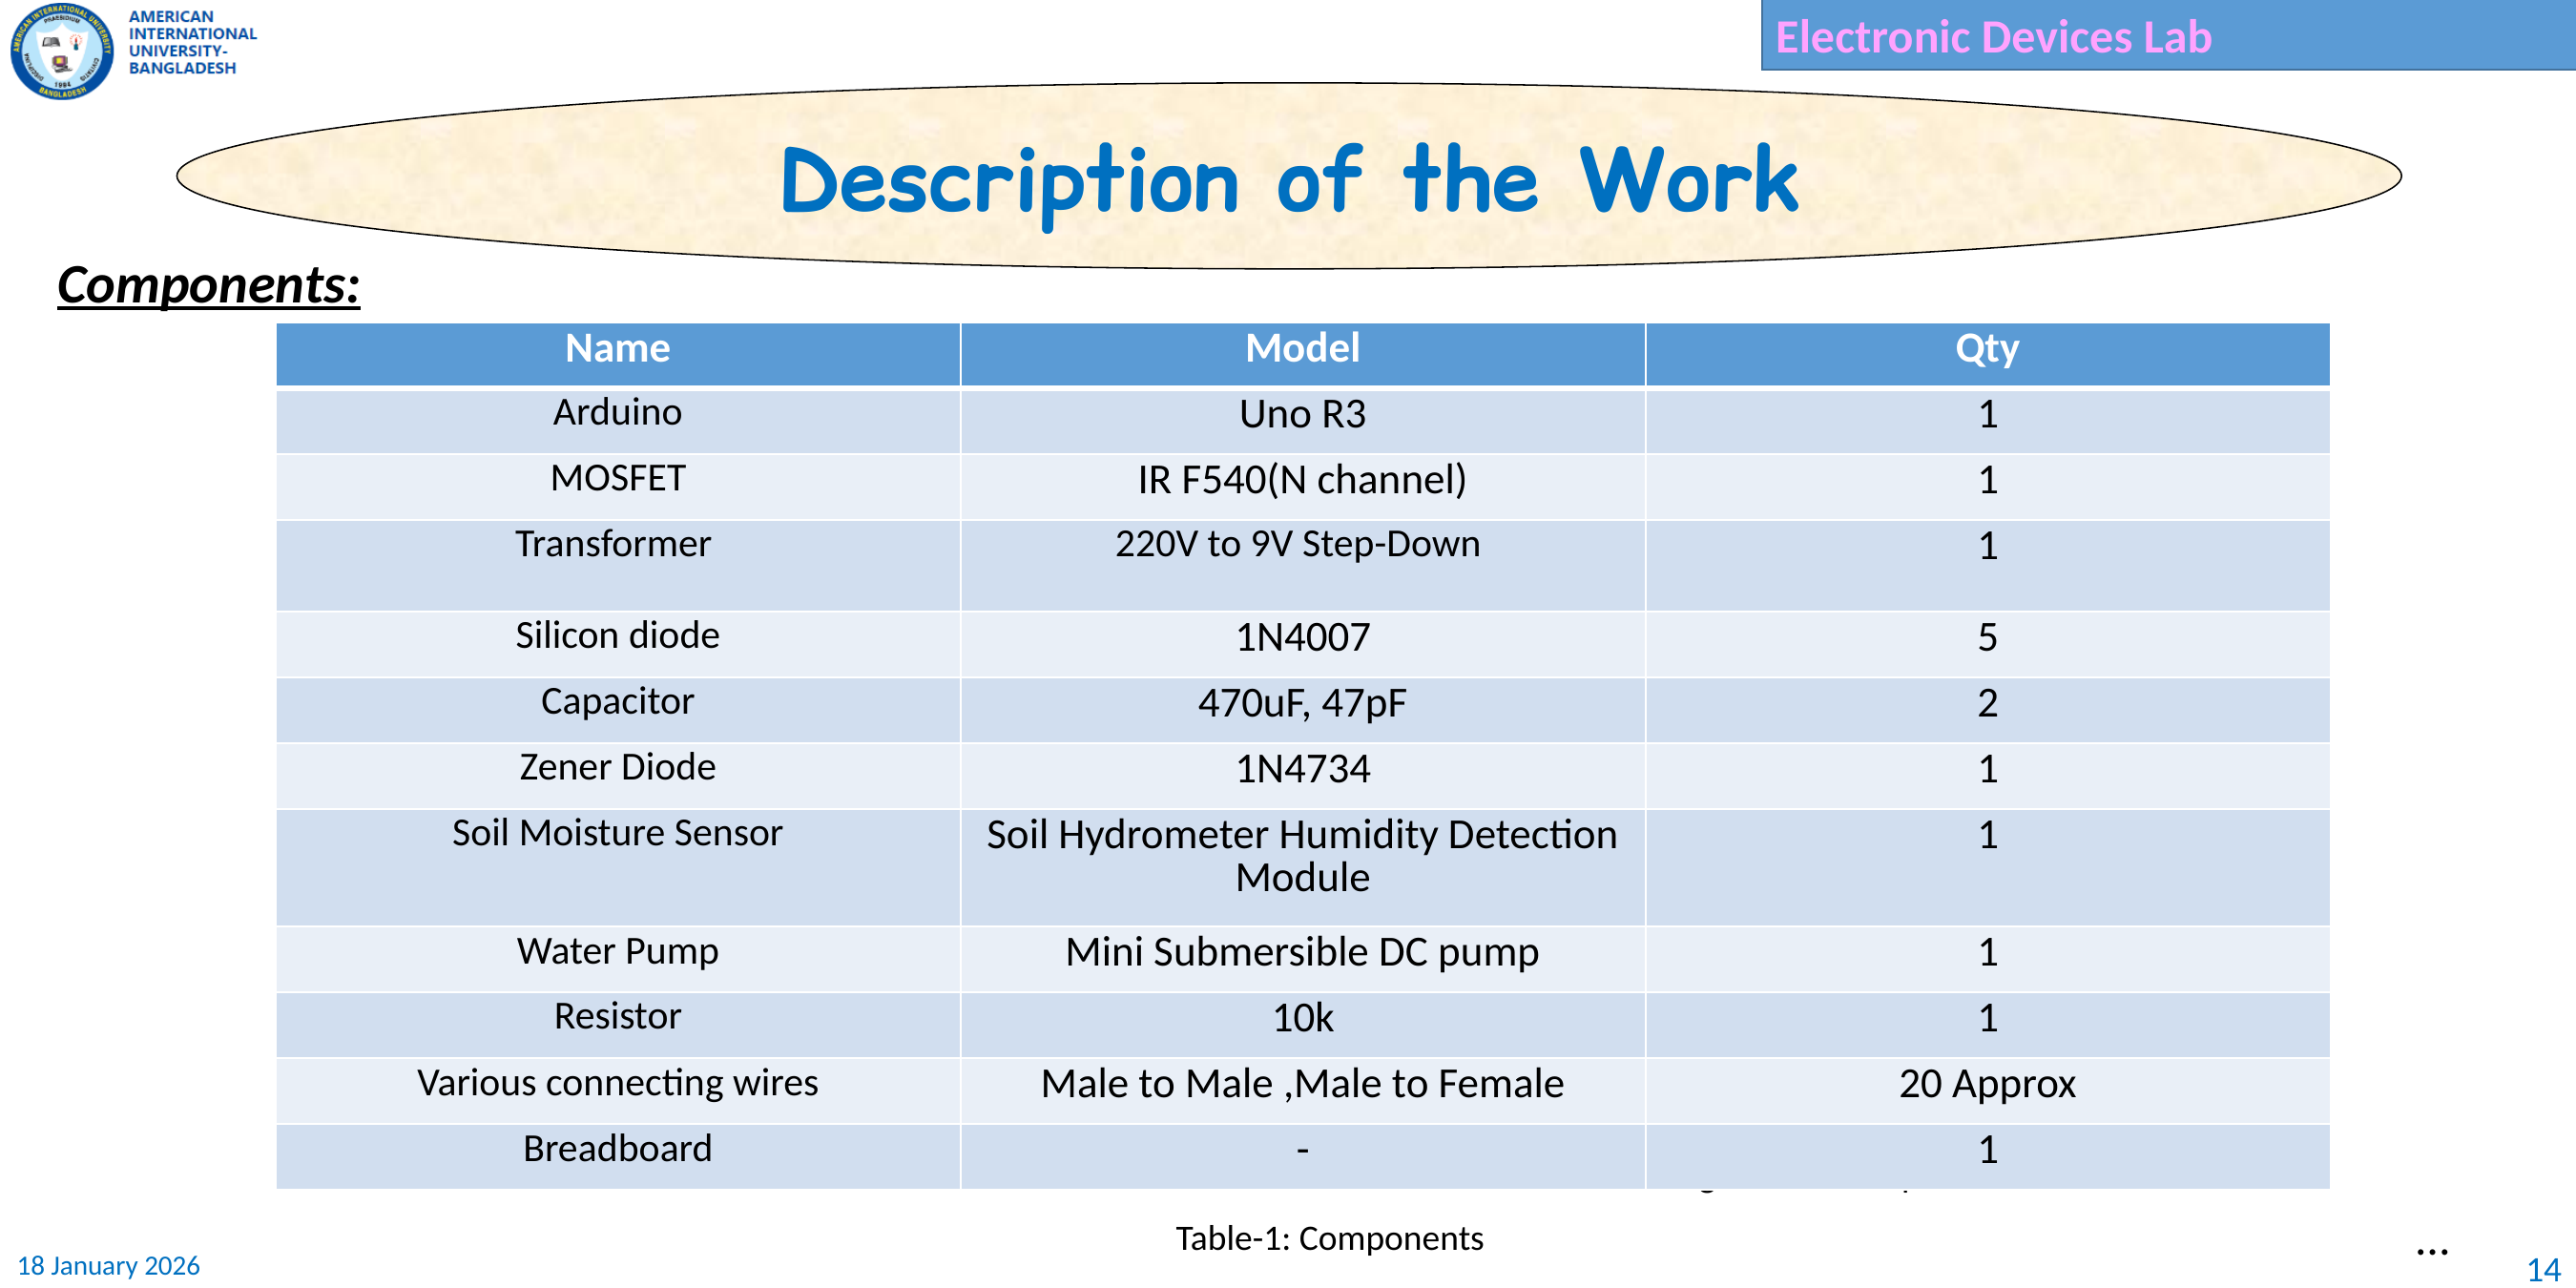

Description of the Work
Components:
| Name | Model | Qty |
| --- | --- | --- |
| Arduino | Uno R3 | 1 |
| MOSFET | IR F540(N channel) | 1 |
| Transformer | 220V to 9V Step-Down | 1 |
| Silicon diode | 1N4007 | 5 |
| Capacitor | 470uF, 47pF | 2 |
| Zener Diode | 1N4734 | 1 |
| Soil Moisture Sensor | Soil Hydrometer Humidity Detection Module | 1 |
| Water Pump | Mini Submersible DC pump | 1 |
| Resistor | 10k | 1 |
| Various connecting wires | Male to Male ,Male to Female | 20 Approx |
| Breadboard | - | 1 |
Fig-5: Circuit Implementation
…
Table-1: Components
14